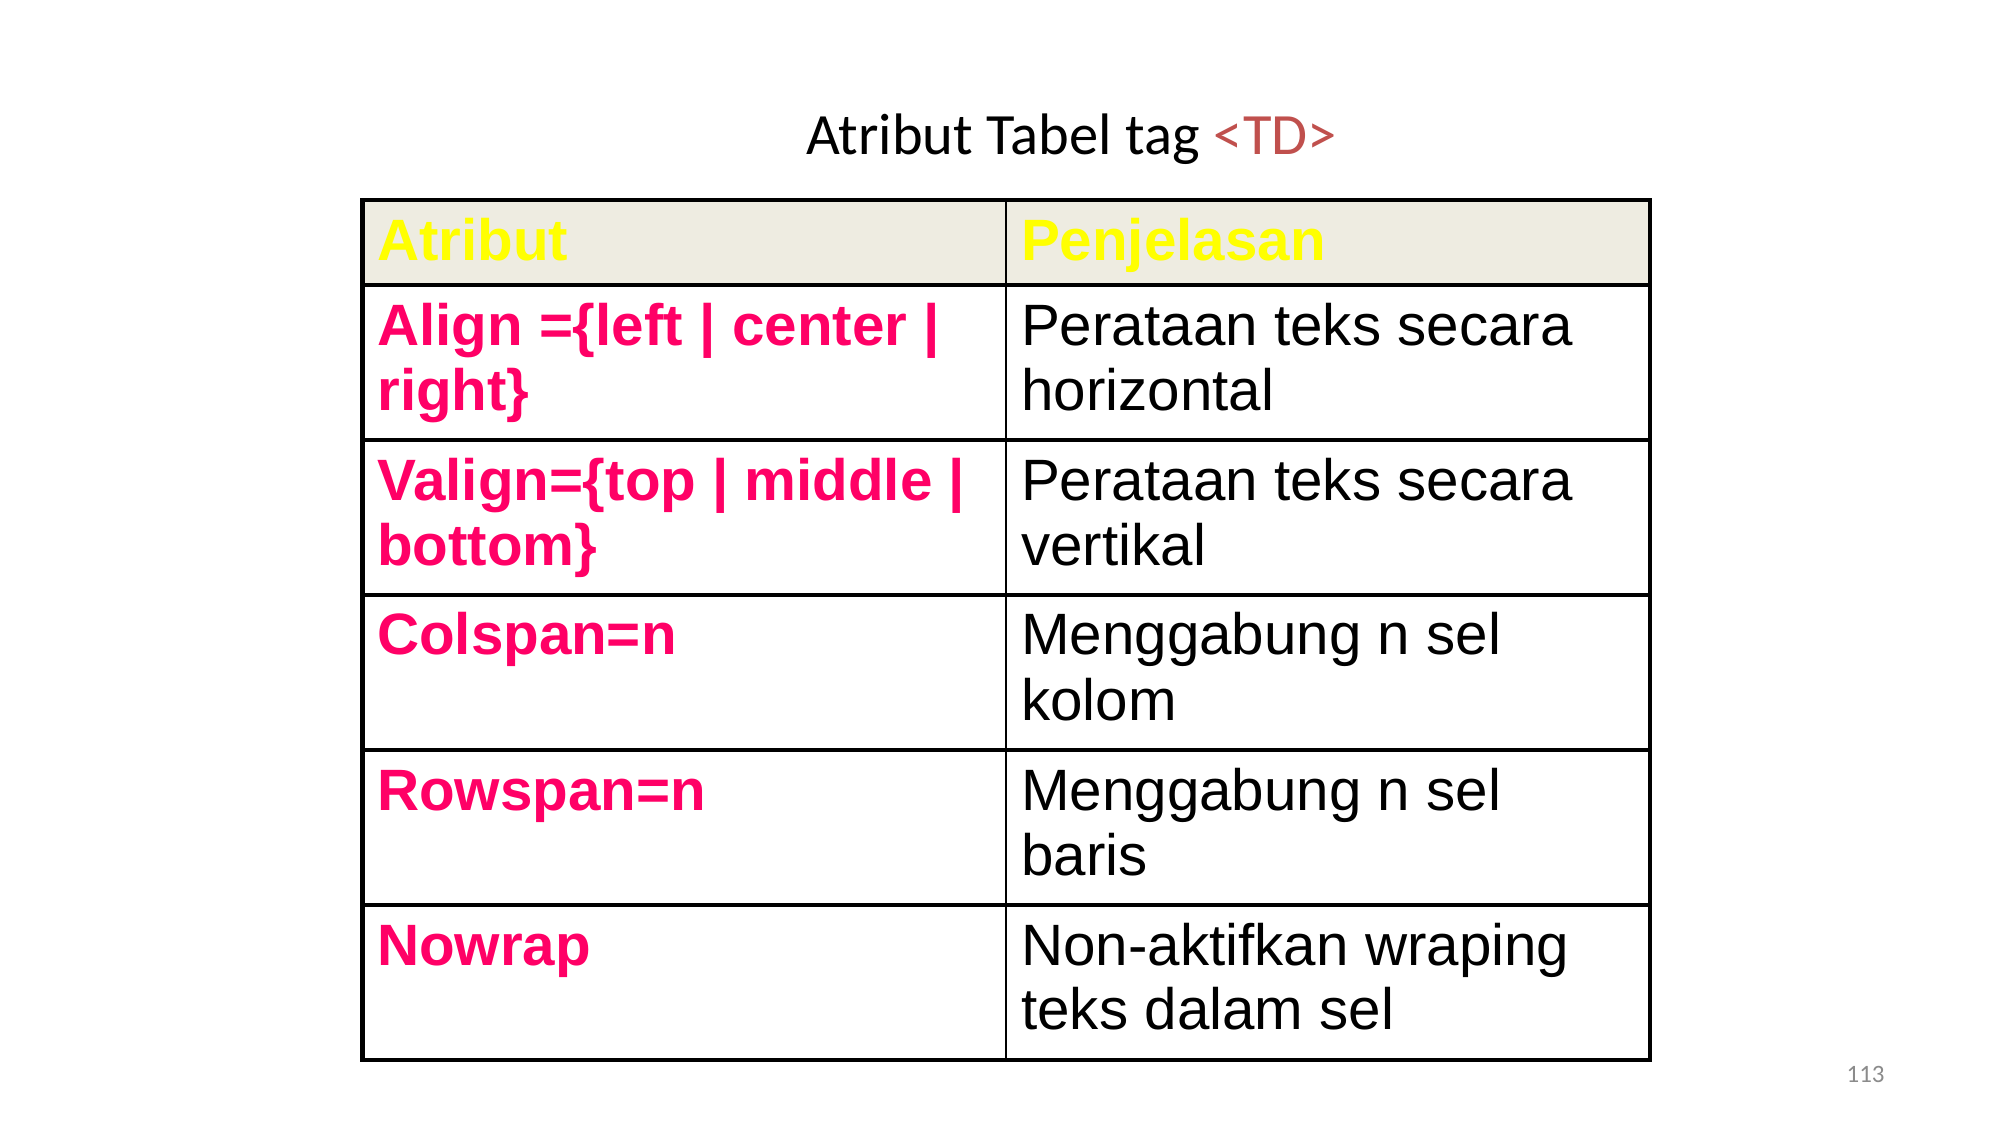

# Atribut Tabel tag <TD>
| Atribut | Penjelasan |
| --- | --- |
| Align ={left | center | right} | Perataan teks secara horizontal |
| Valign={top | middle | bottom} | Perataan teks secara vertikal |
| Colspan=n | Menggabung n sel kolom |
| Rowspan=n | Menggabung n sel baris |
| Nowrap | Non-aktifkan wraping teks dalam sel |
By I Wayan Simpen
113